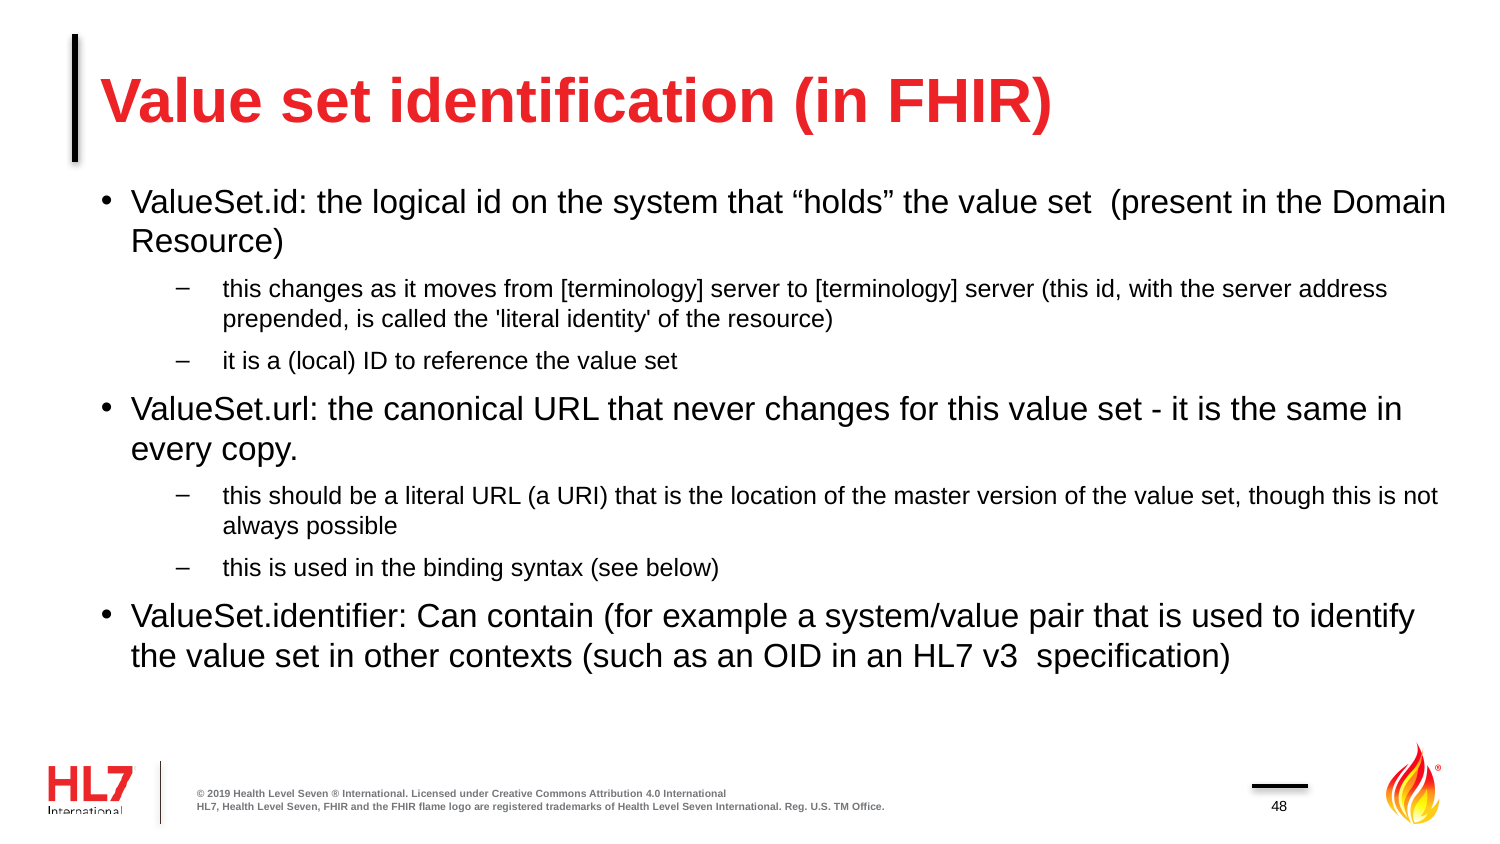

# Value set identification (in FHIR)
ValueSet.id: the logical id on the system that “holds” the value set  (present in the Domain Resource)
this changes as it moves from [terminology] server to [terminology] server (this id, with the server address prepended, is called the 'literal identity' of the resource)
it is a (local) ID to reference the value set
ValueSet.url: the canonical URL that never changes for this value set - it is the same in every copy.
this should be a literal URL (a URI) that is the location of the master version of the value set, though this is not always possible
this is used in the binding syntax (see below)
ValueSet.identifier: Can contain (for example a system/value pair that is used to identify the value set in other contexts (such as an OID in an HL7 v3  specification)
© 2019 Health Level Seven ® International. Licensed under Creative Commons Attribution 4.0 International
HL7, Health Level Seven, FHIR and the FHIR flame logo are registered trademarks of Health Level Seven International. Reg. U.S. TM Office.
48